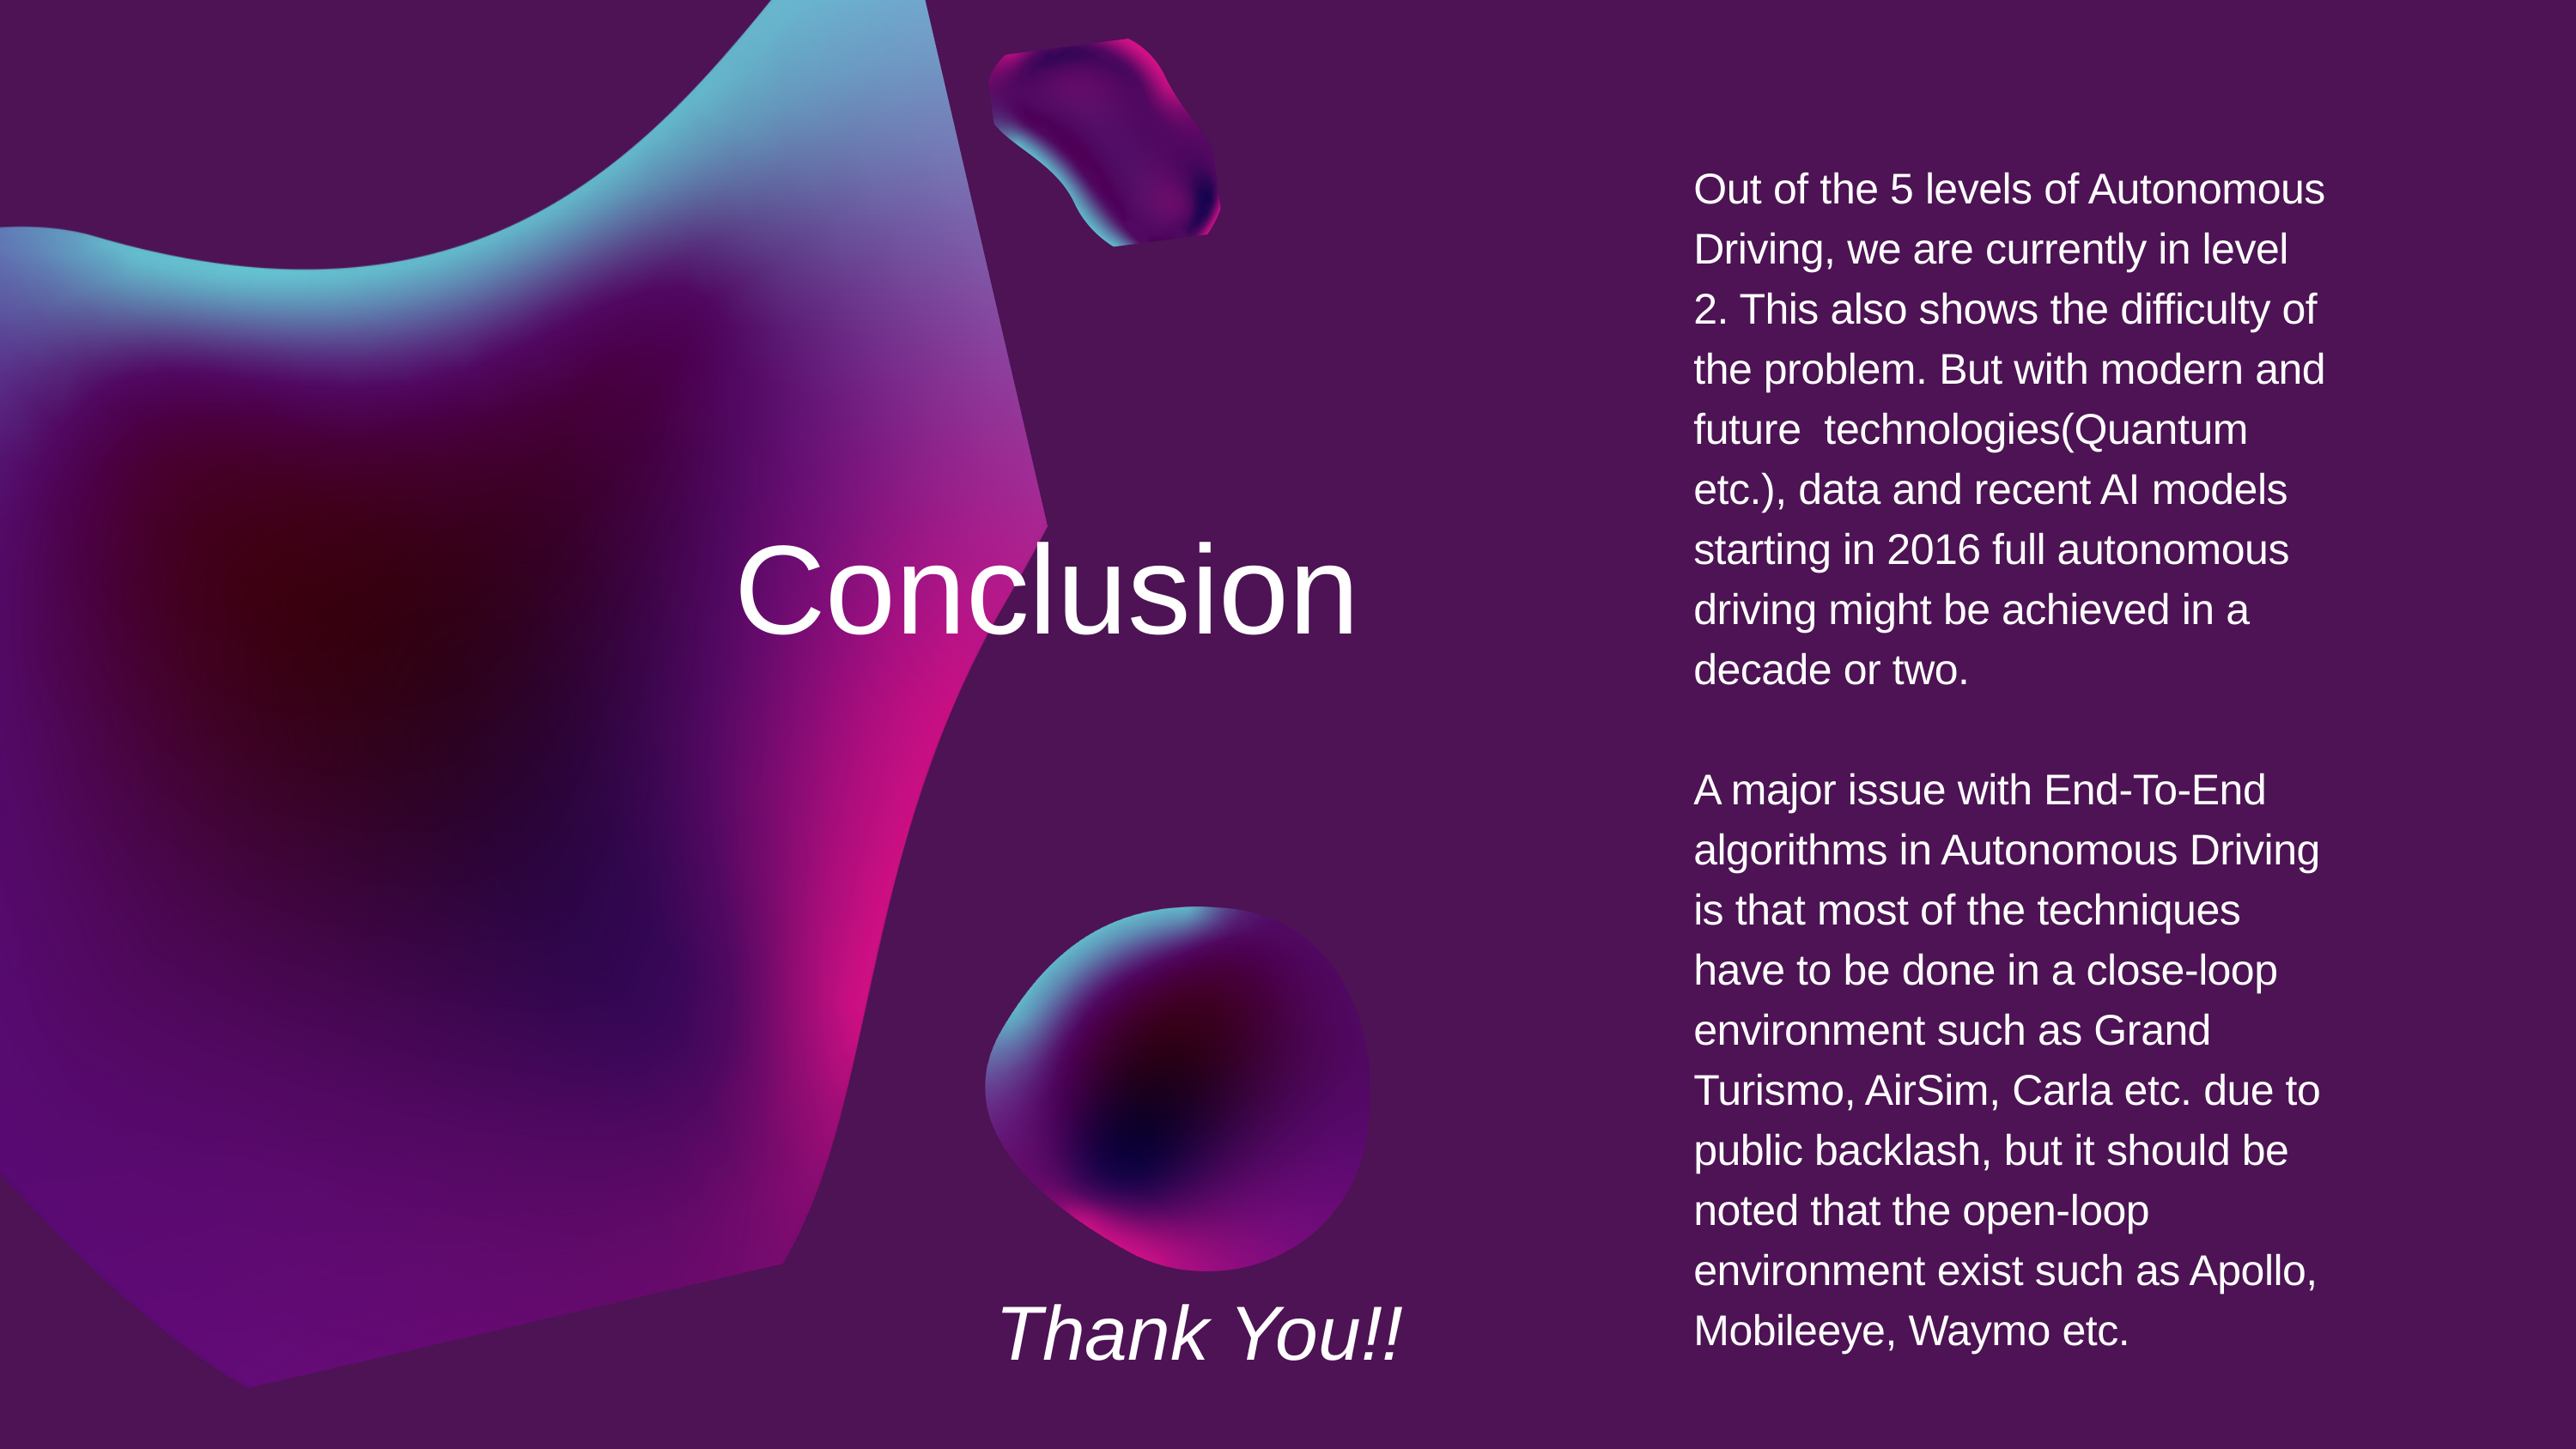

Out of the 5 levels of Autonomous Driving, we are currently in level 2. This also shows the difficulty of the problem. But with modern and future  technologies(Quantum etc.), data and recent AI models starting in 2016 full autonomous driving might be achieved in a decade or two.

A major issue with End-To-End algorithms in Autonomous Driving is that most of the techniques have to be done in a close-loop environment such as Grand Turismo, AirSim, Carla etc. due to public backlash, but it should be noted that the open-loop environment exist such as Apollo, Mobileeye, Waymo etc.
Conclusion

Thank You!!